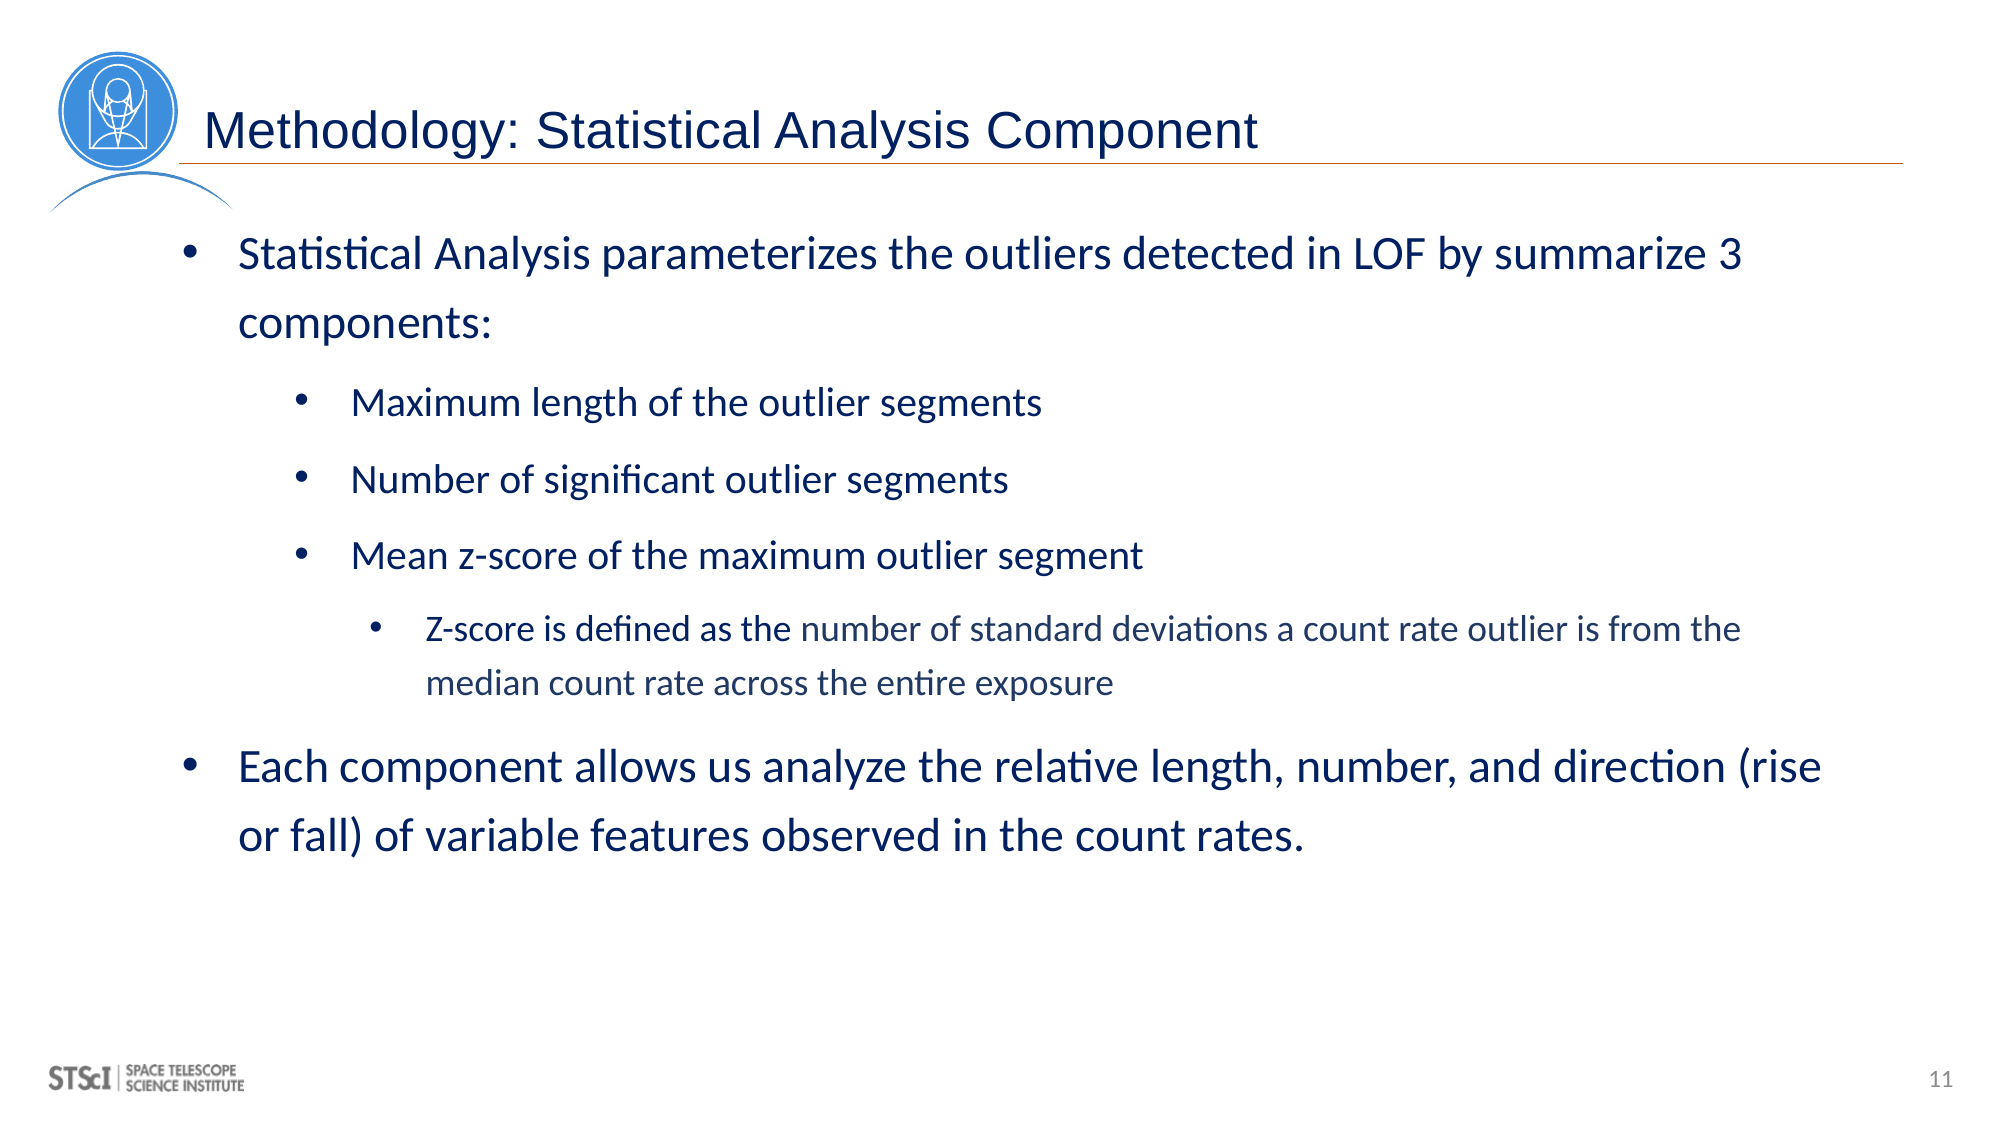

# Methodology: Statistical Analysis Component
Statistical Analysis parameterizes the outliers detected in LOF by summarize 3 components:
Maximum length of the outlier segments
Number of significant outlier segments
Mean z-score of the maximum outlier segment
Z-score is defined as the number of standard deviations a count rate outlier is from the median count rate across the entire exposure
Each component allows us analyze the relative length, number, and direction (rise or fall) of variable features observed in the count rates.
11